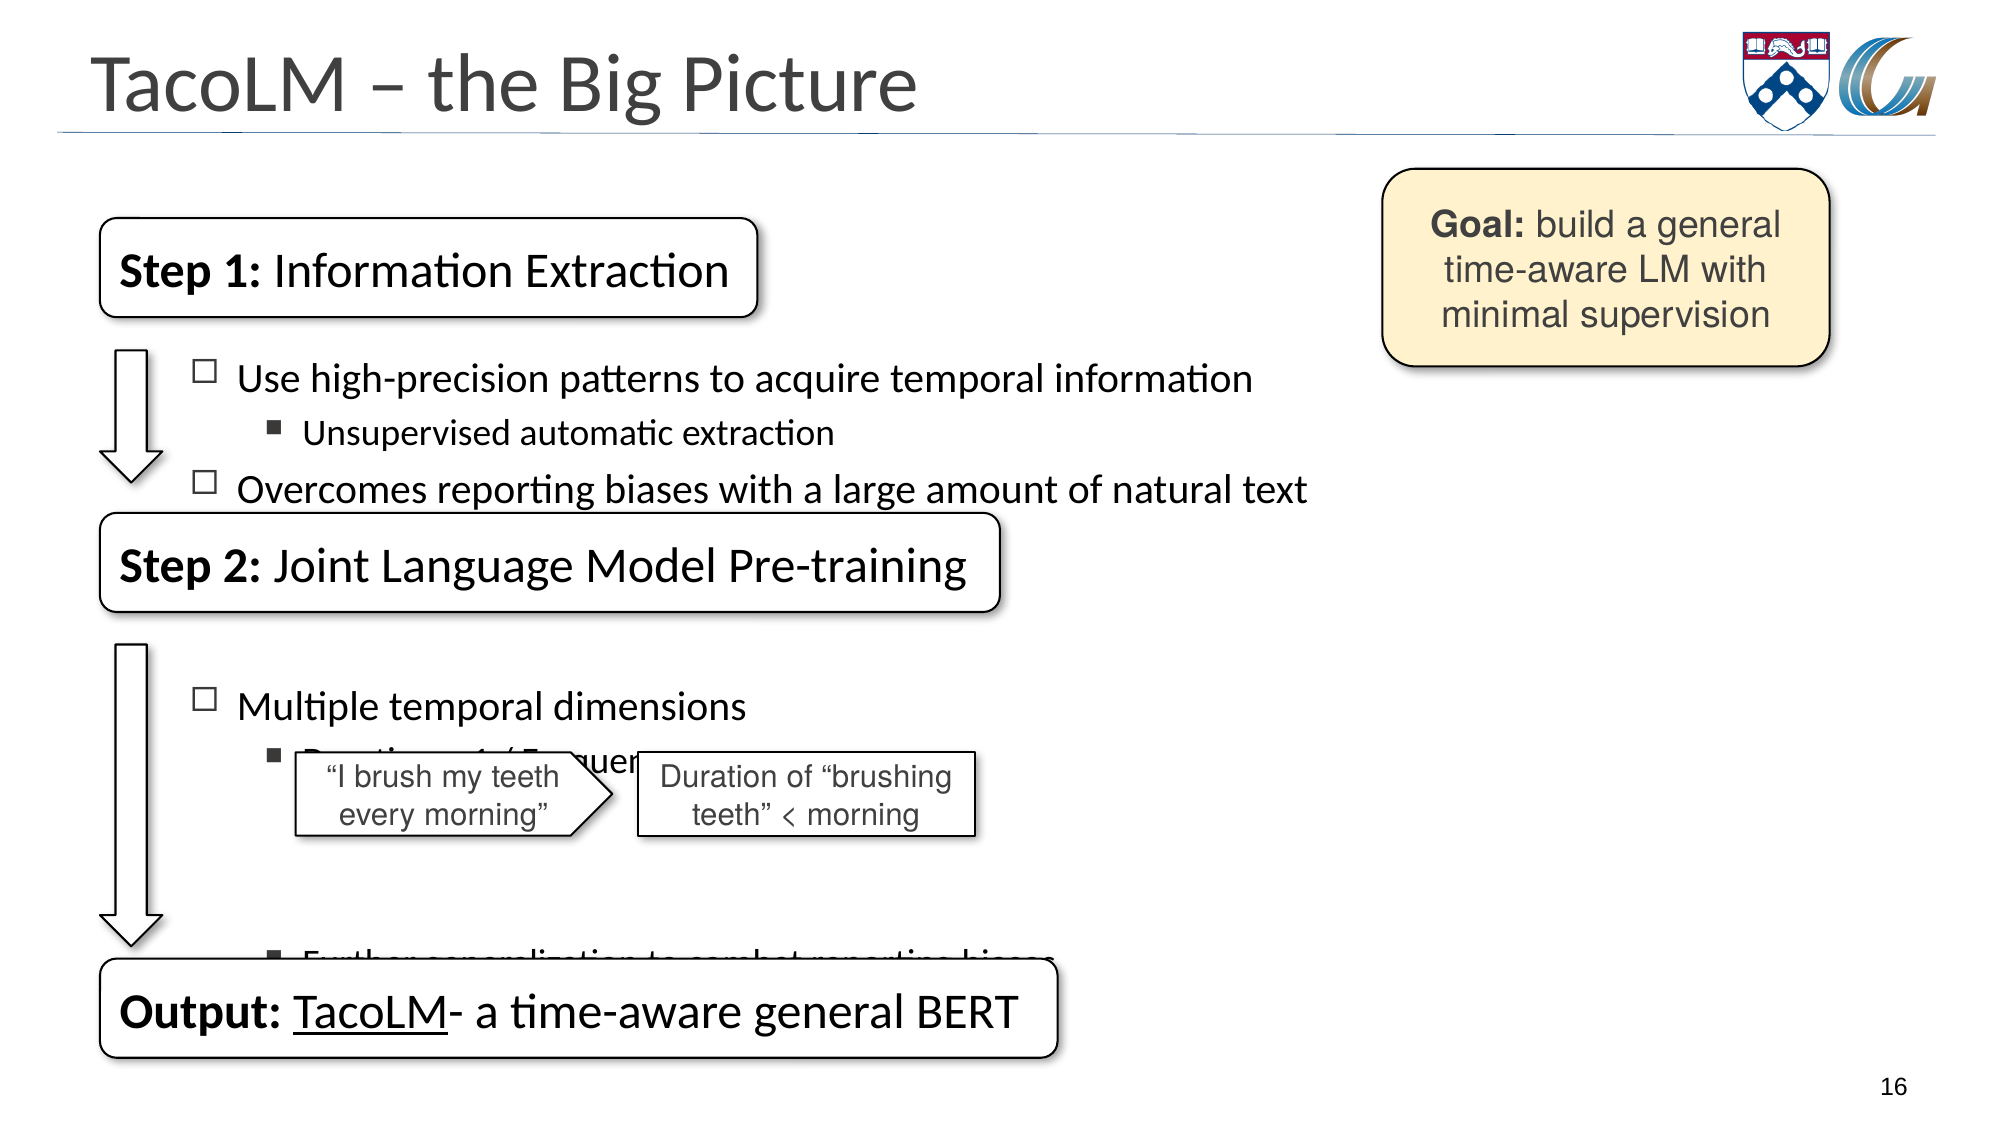

# TacoLM – the Big Picture
Goal: build a general time-aware LM with minimal supervision

Use high-precision patterns to acquire temporal information
Unsupervised automatic extraction
Overcomes reporting biases with a large amount of natural text

Multiple temporal dimensions
Duration ~ 1 / Frequency

Further generalization to combat reporting biases

Step 1: Information Extraction

Step 2: Joint Language Model Pre-training

“I brush my teeth every morning”
Duration of “brushing teeth” < morning
Output: TacoLM- a time-aware general BERT
16